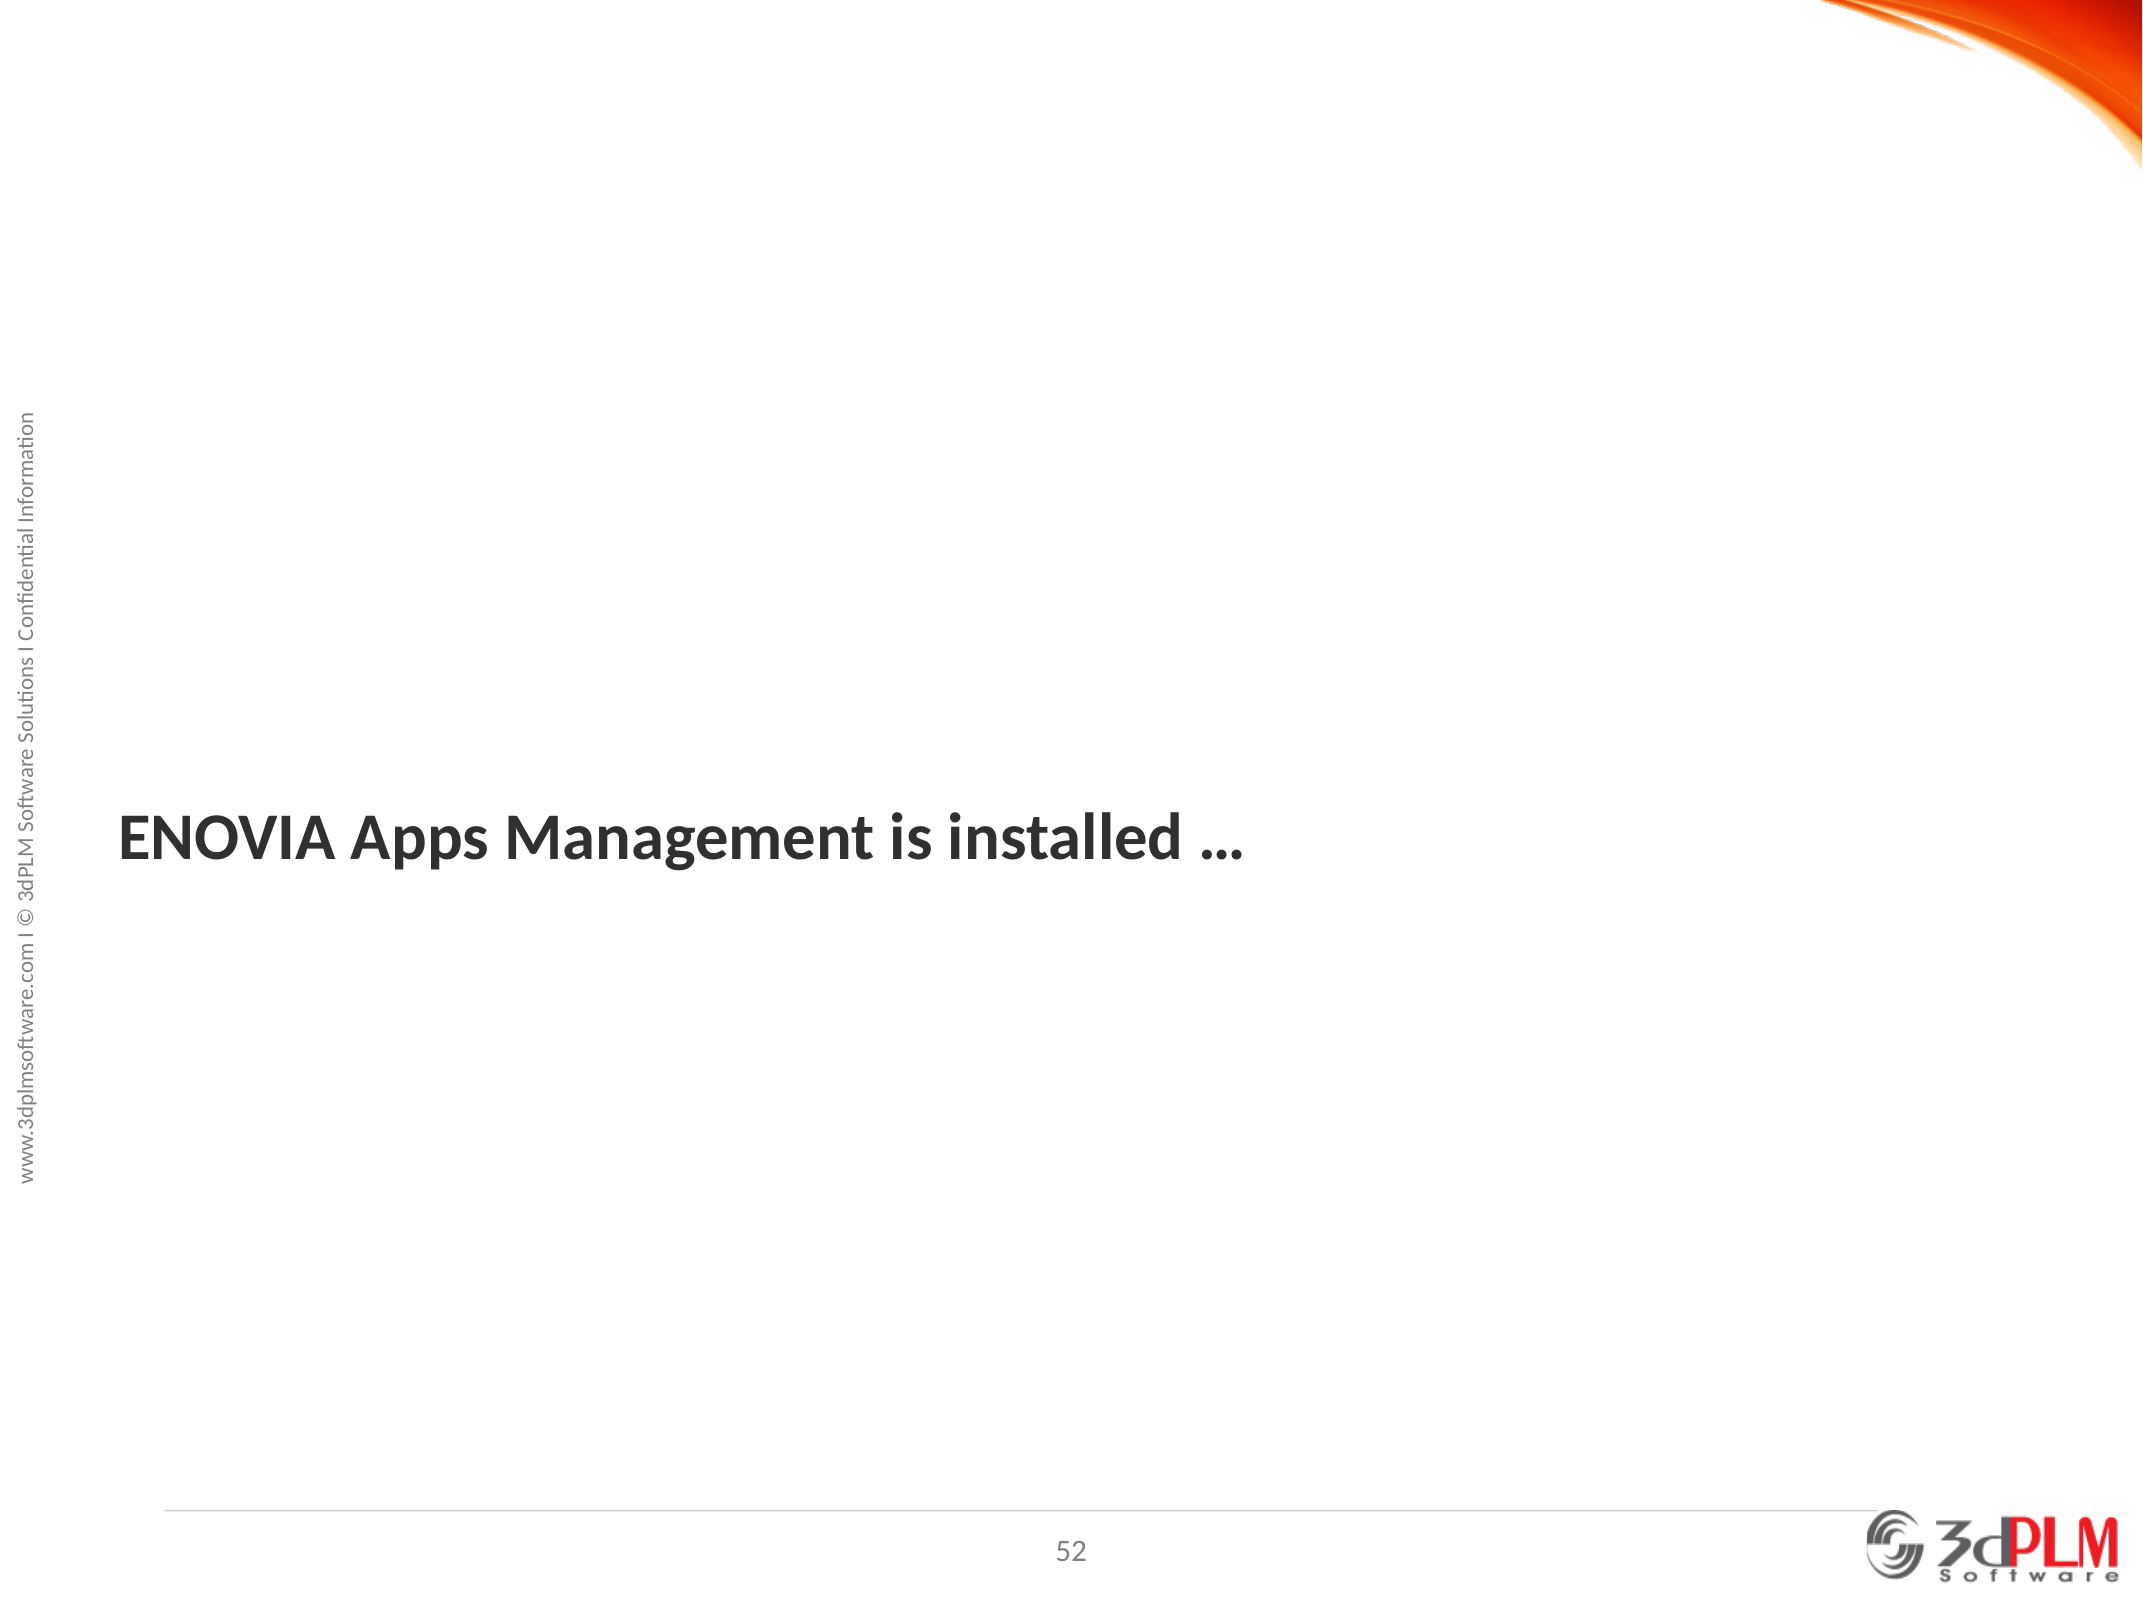

# ENOVIA Apps Management is installed …